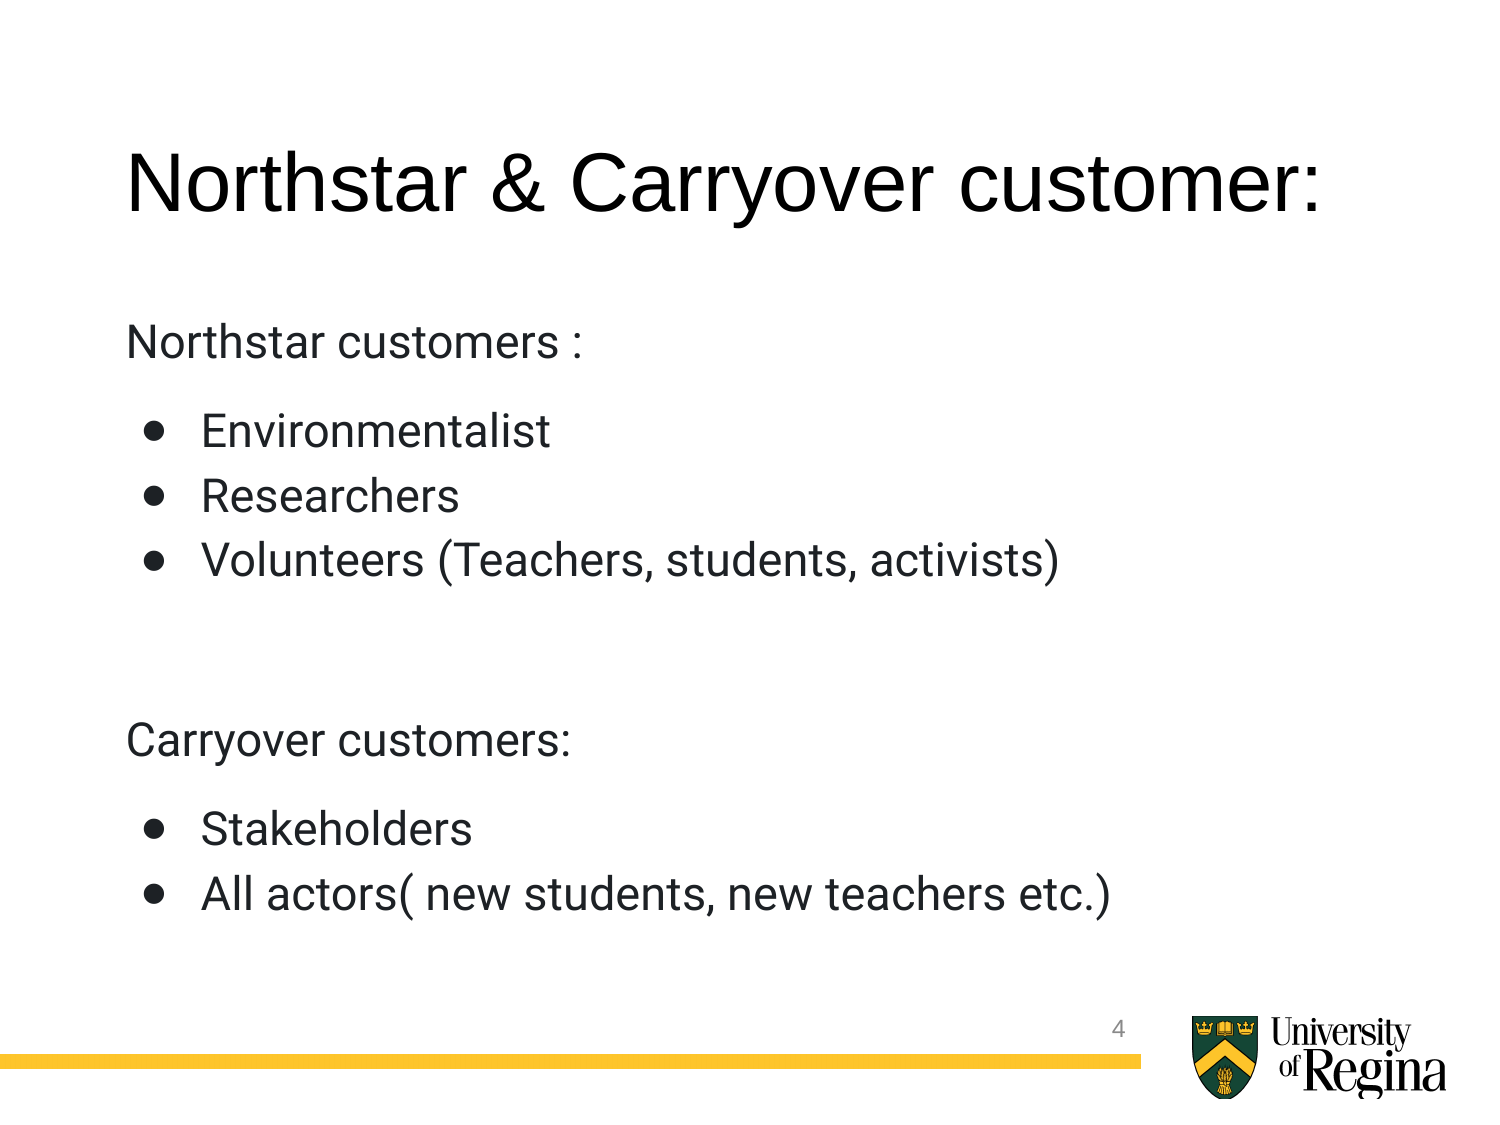

Northstar & Carryover customer:
Northstar customers :
Environmentalist
Researchers
Volunteers (Teachers, students, activists)

Carryover customers:
Stakeholders
All actors( new students, new teachers etc.)

4